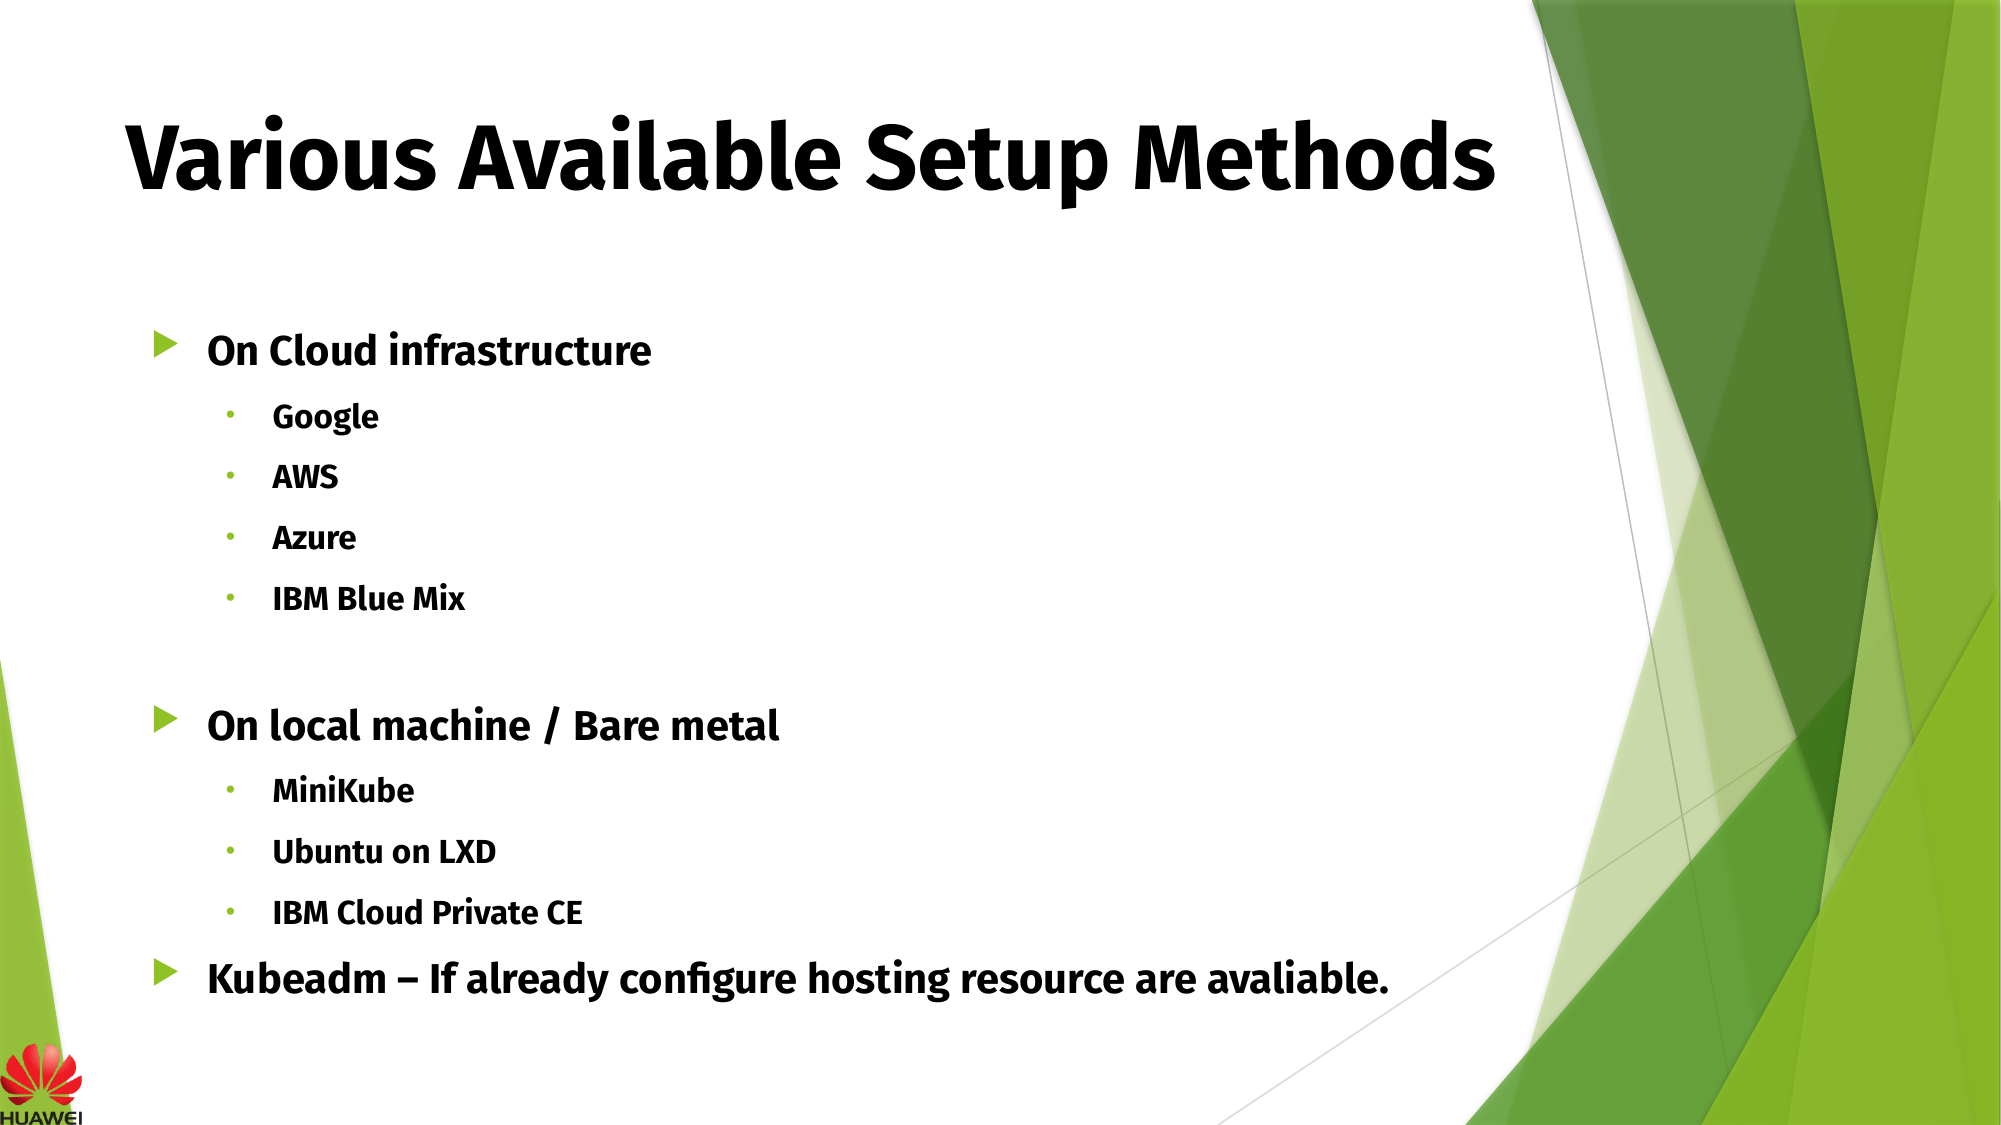

# Various Available Setup Methods
On Cloud infrastructure
Google
AWS
Azure
IBM Blue Mix

On local machine / Bare metal
MiniKube
Ubuntu on LXD
IBM Cloud Private CE
Kubeadm – If already configure hosting resource are avaliable.